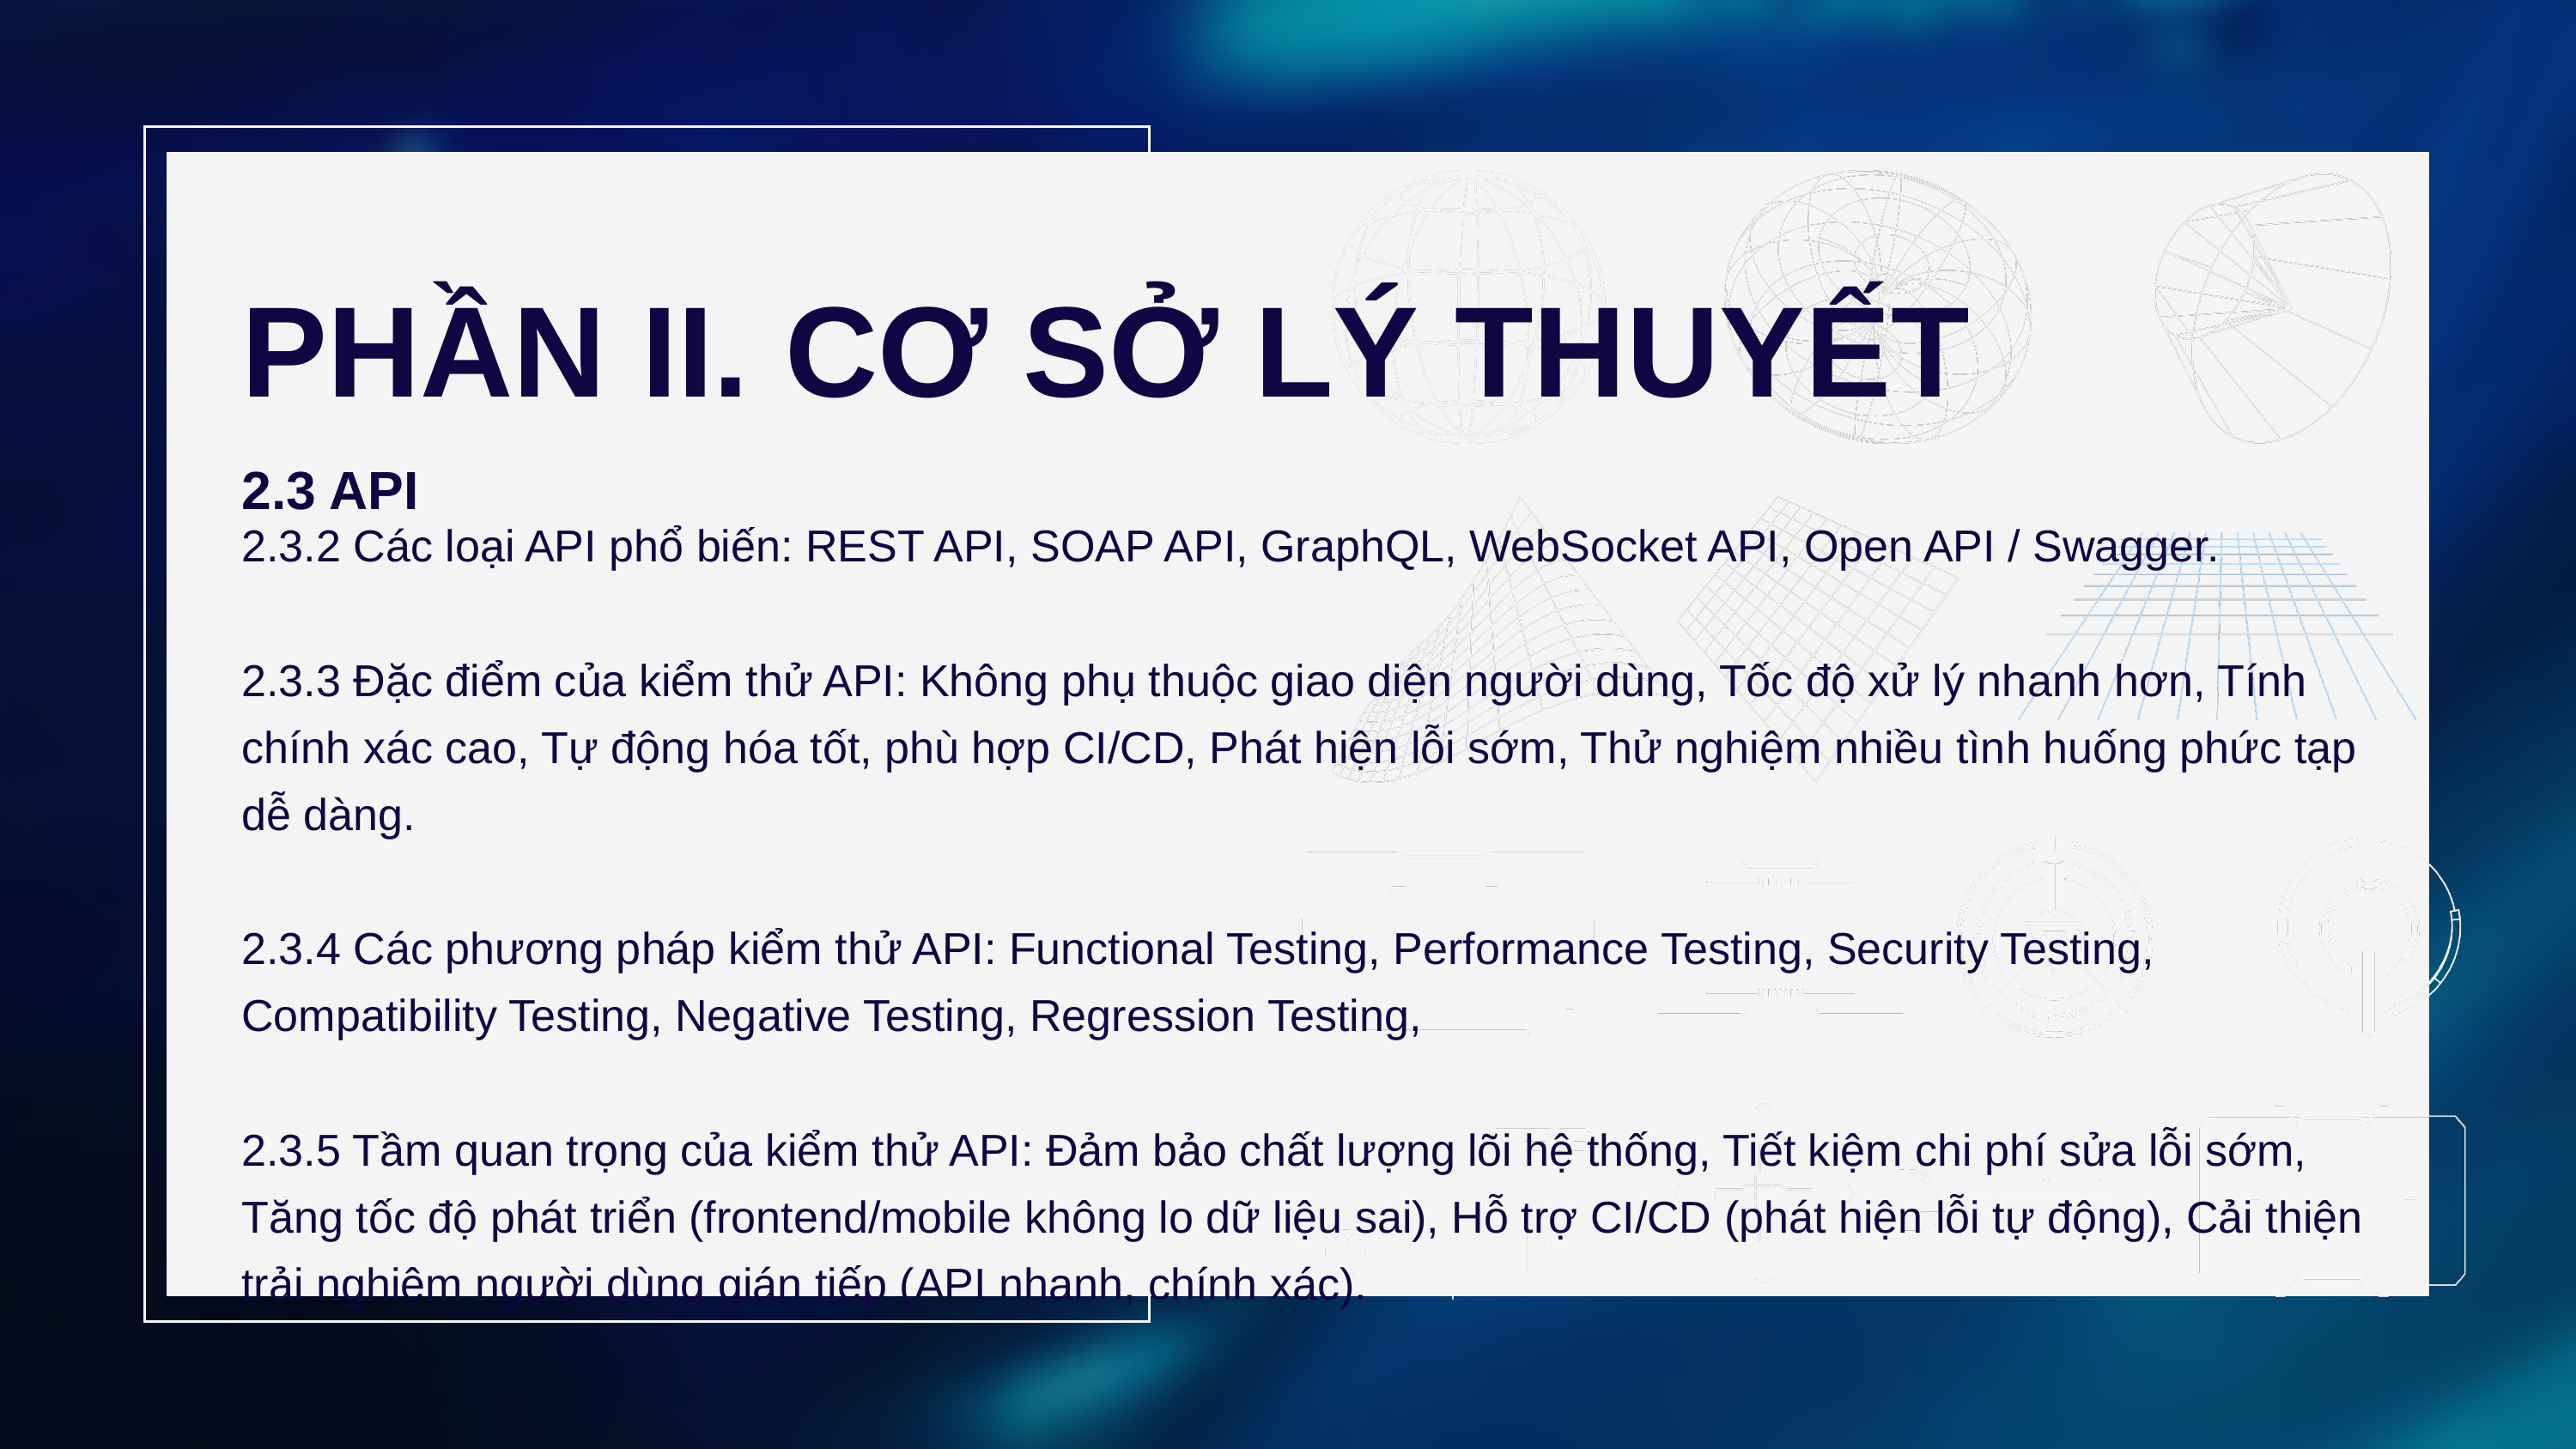

PHẦN II. CƠ SỞ LÝ THUYẾT
2.3 API

2.3.2 Các loại API phổ biến: REST API, SOAP API, GraphQL, WebSocket API, Open API / Swagger.

2.3.3 Đặc điểm của kiểm thử API: Không phụ thuộc giao diện người dùng, Tốc độ xử lý nhanh hơn, Tính chính xác cao, Tự động hóa tốt, phù hợp CI/CD, Phát hiện lỗi sớm, Thử nghiệm nhiều tình huống phức tạp dễ dàng.

2.3.4 Các phương pháp kiểm thử API: Functional Testing, Performance Testing, Security Testing, Compatibility Testing, Negative Testing, Regression Testing,

2.3.5 Tầm quan trọng của kiểm thử API: Đảm bảo chất lượng lõi hệ thống, Tiết kiệm chi phí sửa lỗi sớm, Tăng tốc độ phát triển (frontend/mobile không lo dữ liệu sai), Hỗ trợ CI/CD (phát hiện lỗi tự động), Cải thiện trải nghiệm người dùng gián tiếp (API nhanh, chính xác).